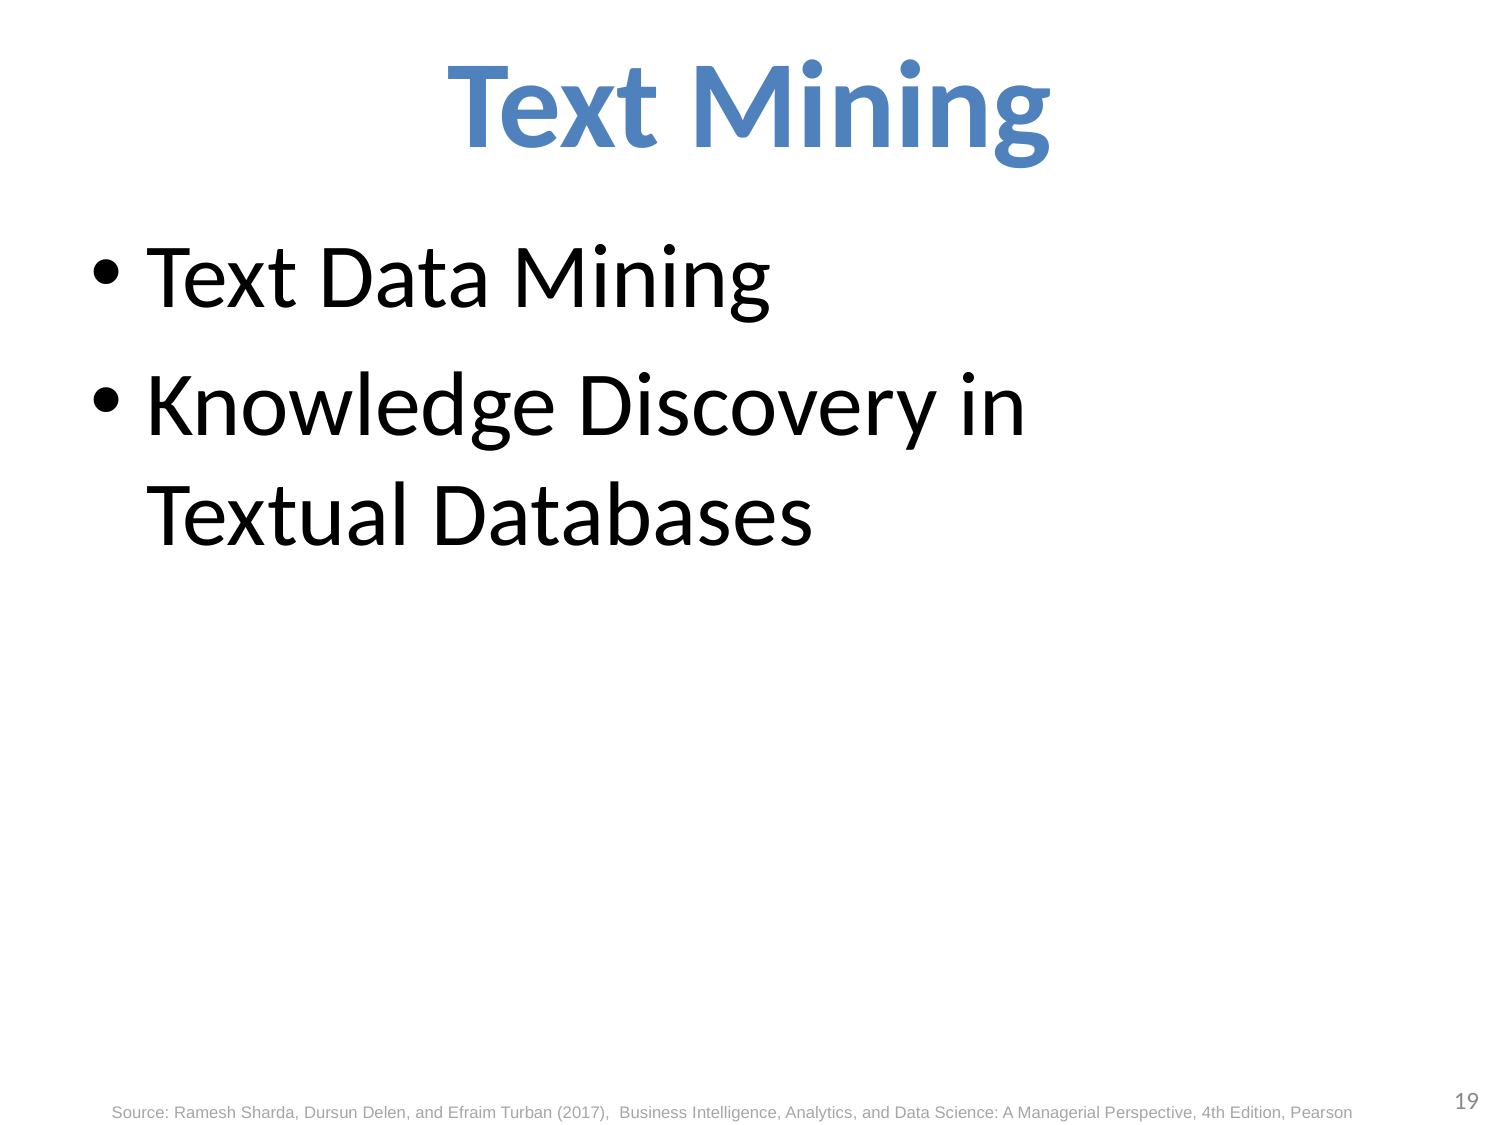

# Text Mining
Text Data Mining
Knowledge Discovery in
Textual Databases
19
Source: Ramesh Sharda, Dursun Delen, and Efraim Turban (2017),  Business Intelligence, Analytics, and Data Science: A Managerial Perspective, 4th Edition, Pearson